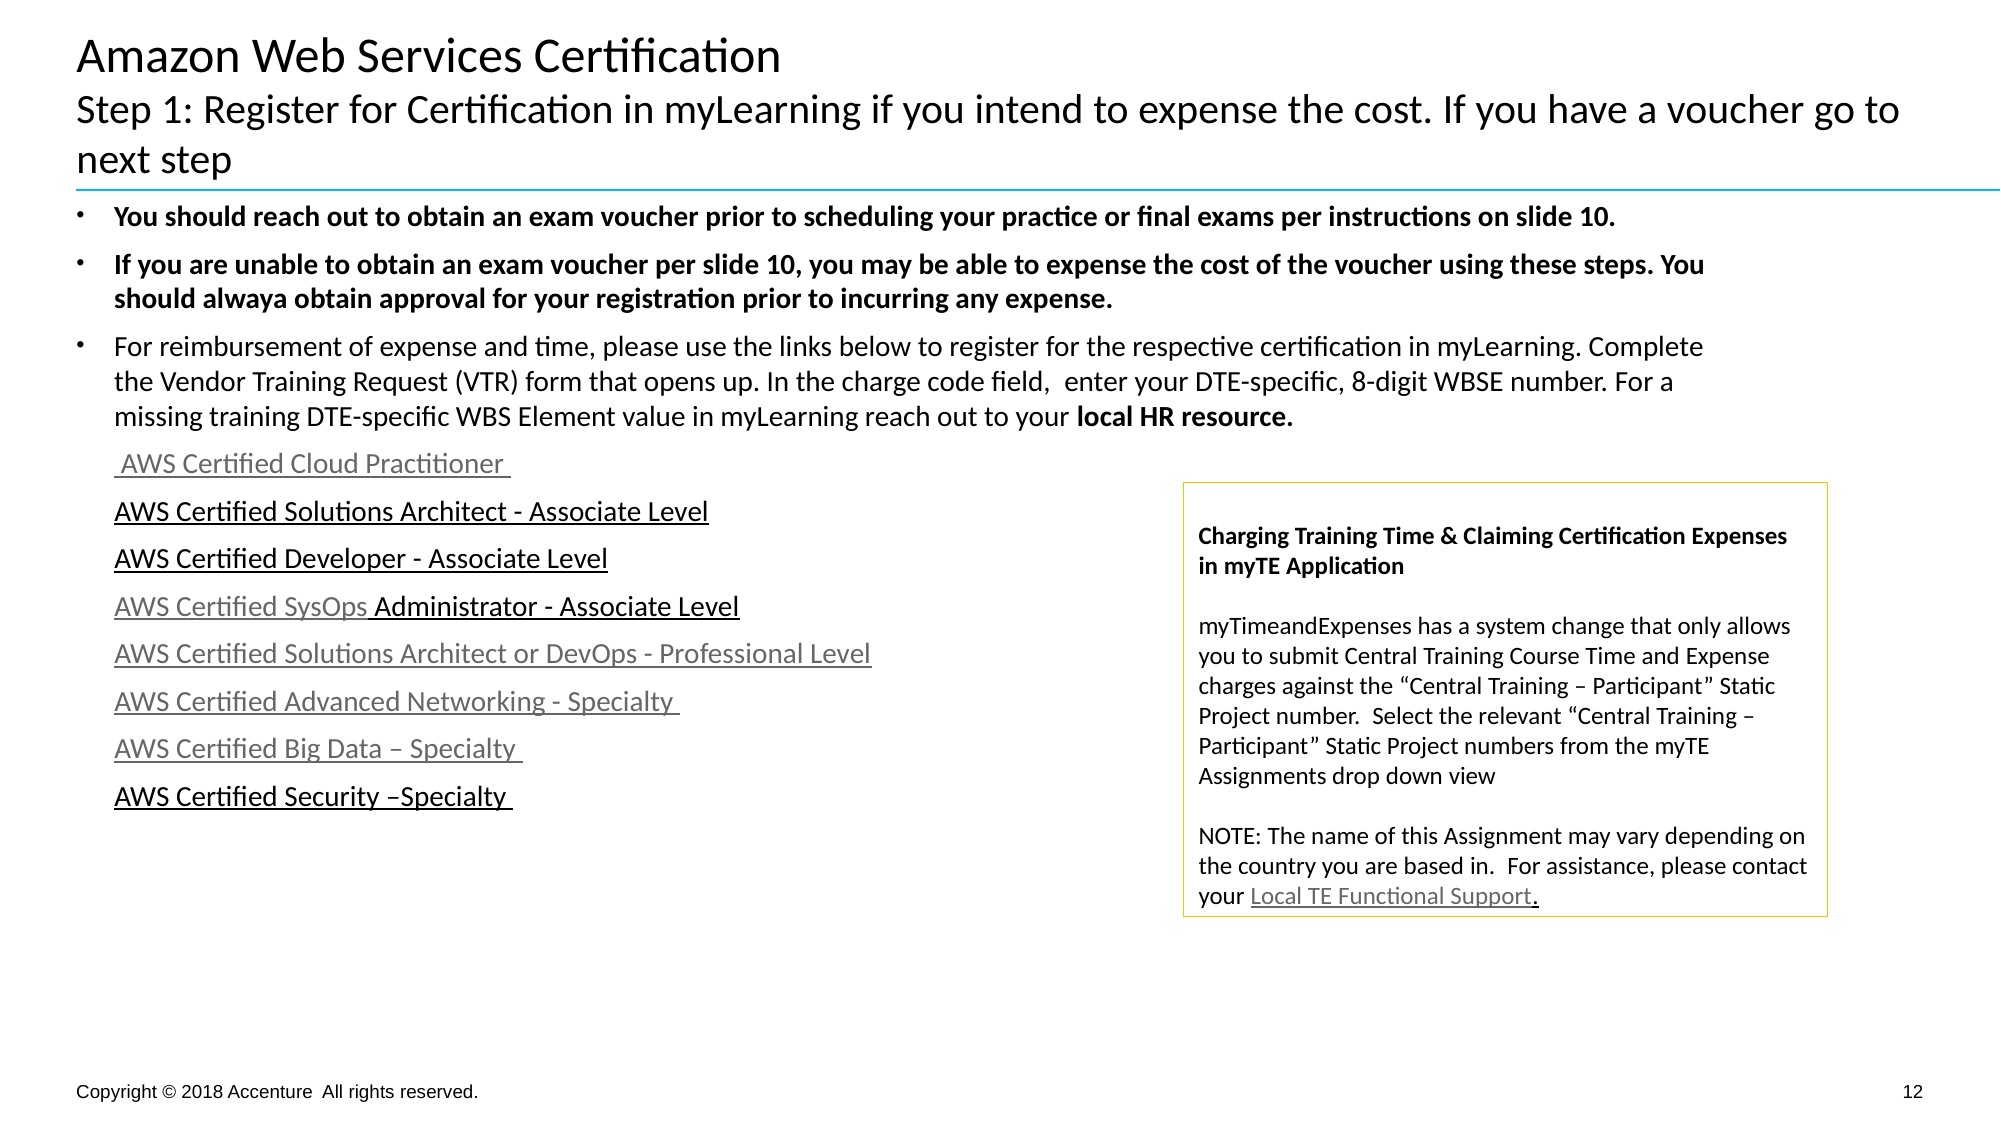

# Amazon Web Services Certification Step 1: Register for Certification in myLearning if you intend to expense the cost. If you have a voucher go to next step
You should reach out to obtain an exam voucher prior to scheduling your practice or final exams per instructions on slide 10.
If you are unable to obtain an exam voucher per slide 10, you may be able to expense the cost of the voucher using these steps. You should alwaya obtain approval for your registration prior to incurring any expense.
For reimbursement of expense and time, please use the links below to register for the respective certification in myLearning. Complete the Vendor Training Request (VTR) form that opens up. In the charge code field,  enter your DTE-specific, 8-digit WBSE number. For a missing training DTE-specific WBS Element value in myLearning reach out to your local HR resource.
 AWS Certified Cloud Practitioner
AWS Certified Solutions Architect - Associate Level
AWS Certified Developer - Associate Level
AWS Certified SysOps Administrator - Associate Level
AWS Certified Solutions Architect or DevOps - Professional Level
AWS Certified Advanced Networking - Specialty
AWS Certified Big Data – Specialty
AWS Certified Security –Specialty

Charging Training Time & Claiming Certification Expenses in myTE Application
myTimeandExpenses has a system change that only allows you to submit Central Training Course Time and Expense charges against the “Central Training – Participant” Static Project number.  Select the relevant “Central Training – Participant” Static Project numbers from the myTE Assignments drop down view

NOTE: The name of this Assignment may vary depending on the country you are based in.  For assistance, please contact your Local TE Functional Support.